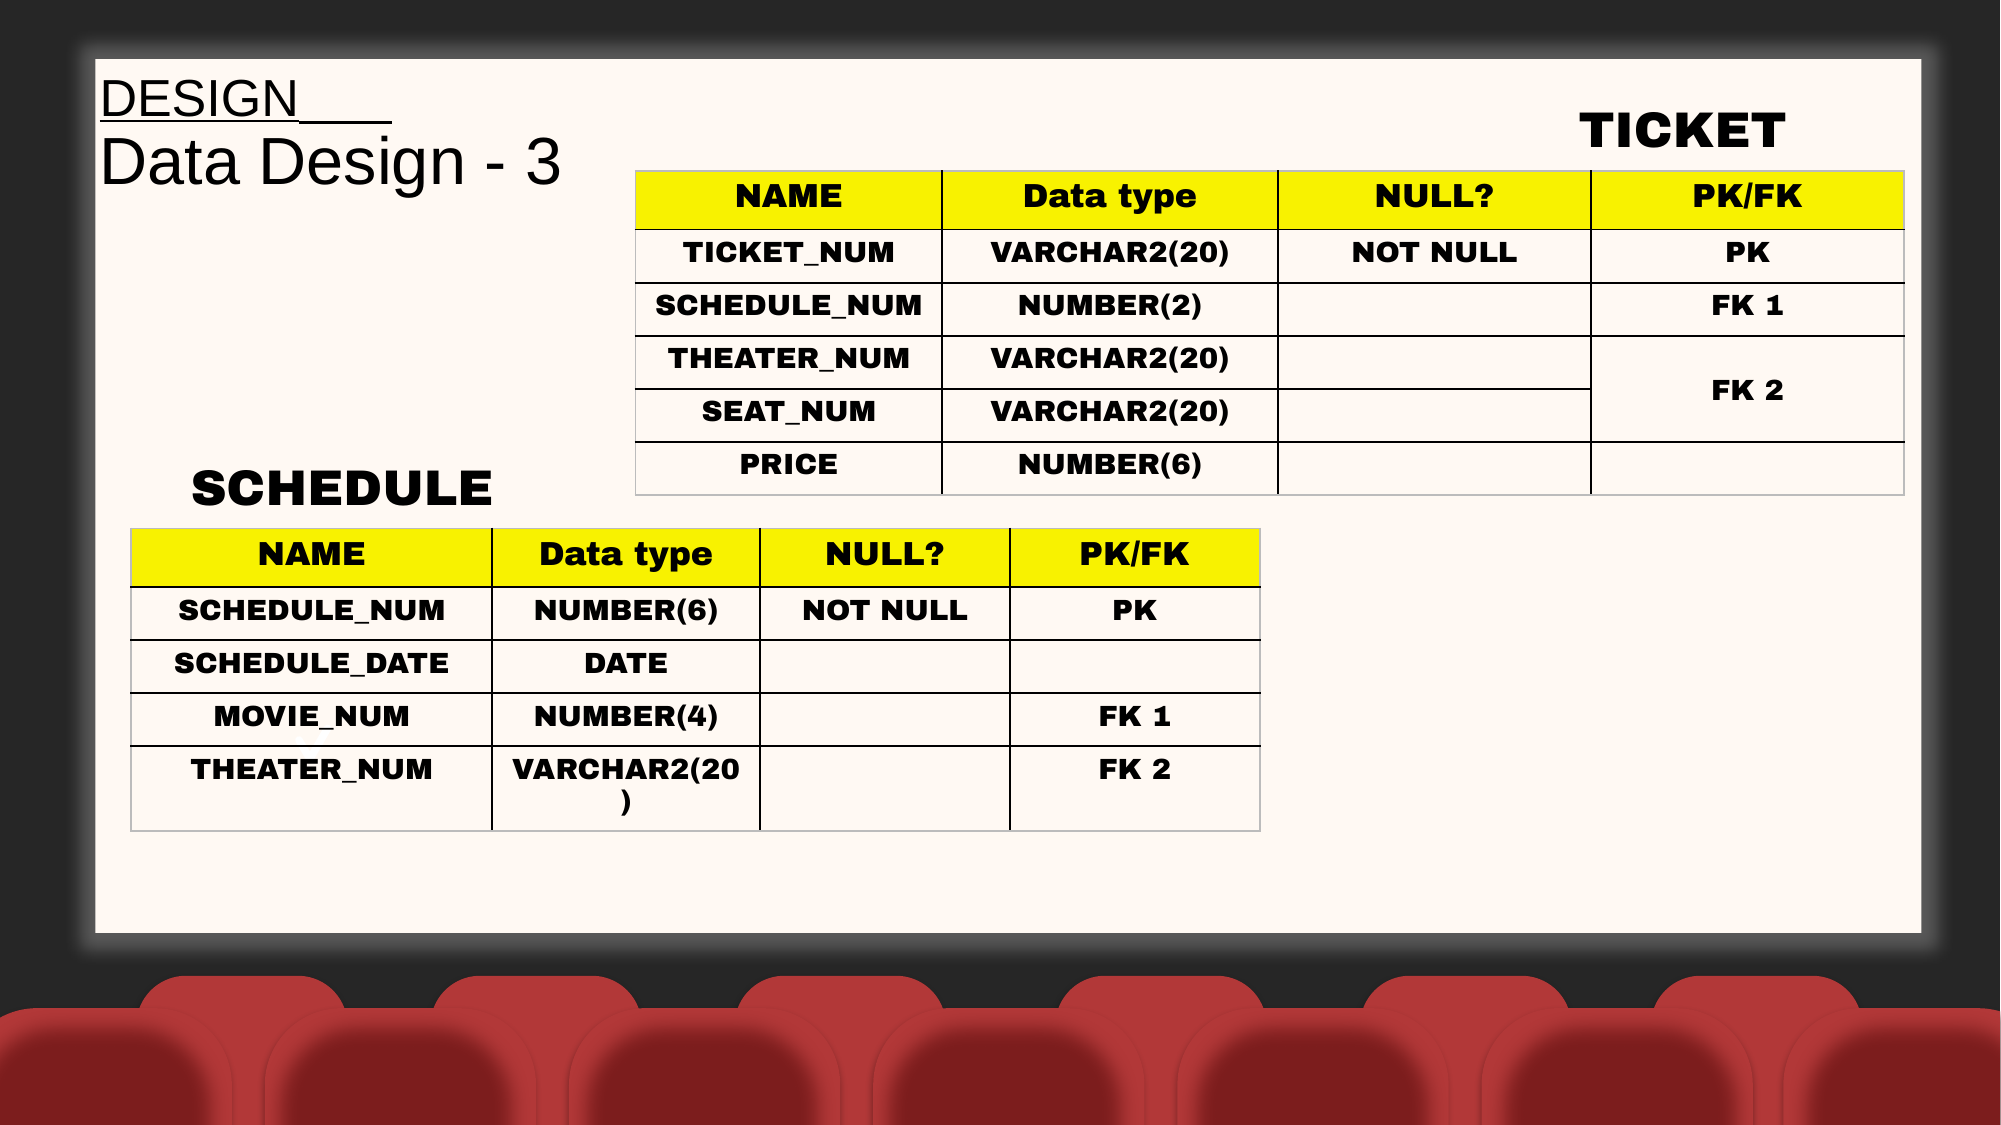

DESIGN
TICKET
Data Design - 3
| NAME | Data type | NULL? | PK/FK |
| --- | --- | --- | --- |
| TICKET\_NUM | VARCHAR2(20) | NOT NULL | PK |
| SCHEDULE\_NUM | NUMBER(2) |  | FK 1 |
| THEATER\_NUM | VARCHAR2(20) |  | FK 2 |
| SEAT\_NUM | VARCHAR2(20) |  | FK 2 |
| PRICE | NUMBER(6) |  |  |
SCHEDULE
| NAME | Data type | NULL? | PK/FK |
| --- | --- | --- | --- |
| SCHEDULE\_NUM | NUMBER(6) | NOT NULL | PK |
| SCHEDULE\_DATE | DATE |  |  |
| MOVIE\_NUM | NUMBER(4) |  | FK 1 |
| THEATER\_NUM | VARCHAR2(20) |  | FK 2 |